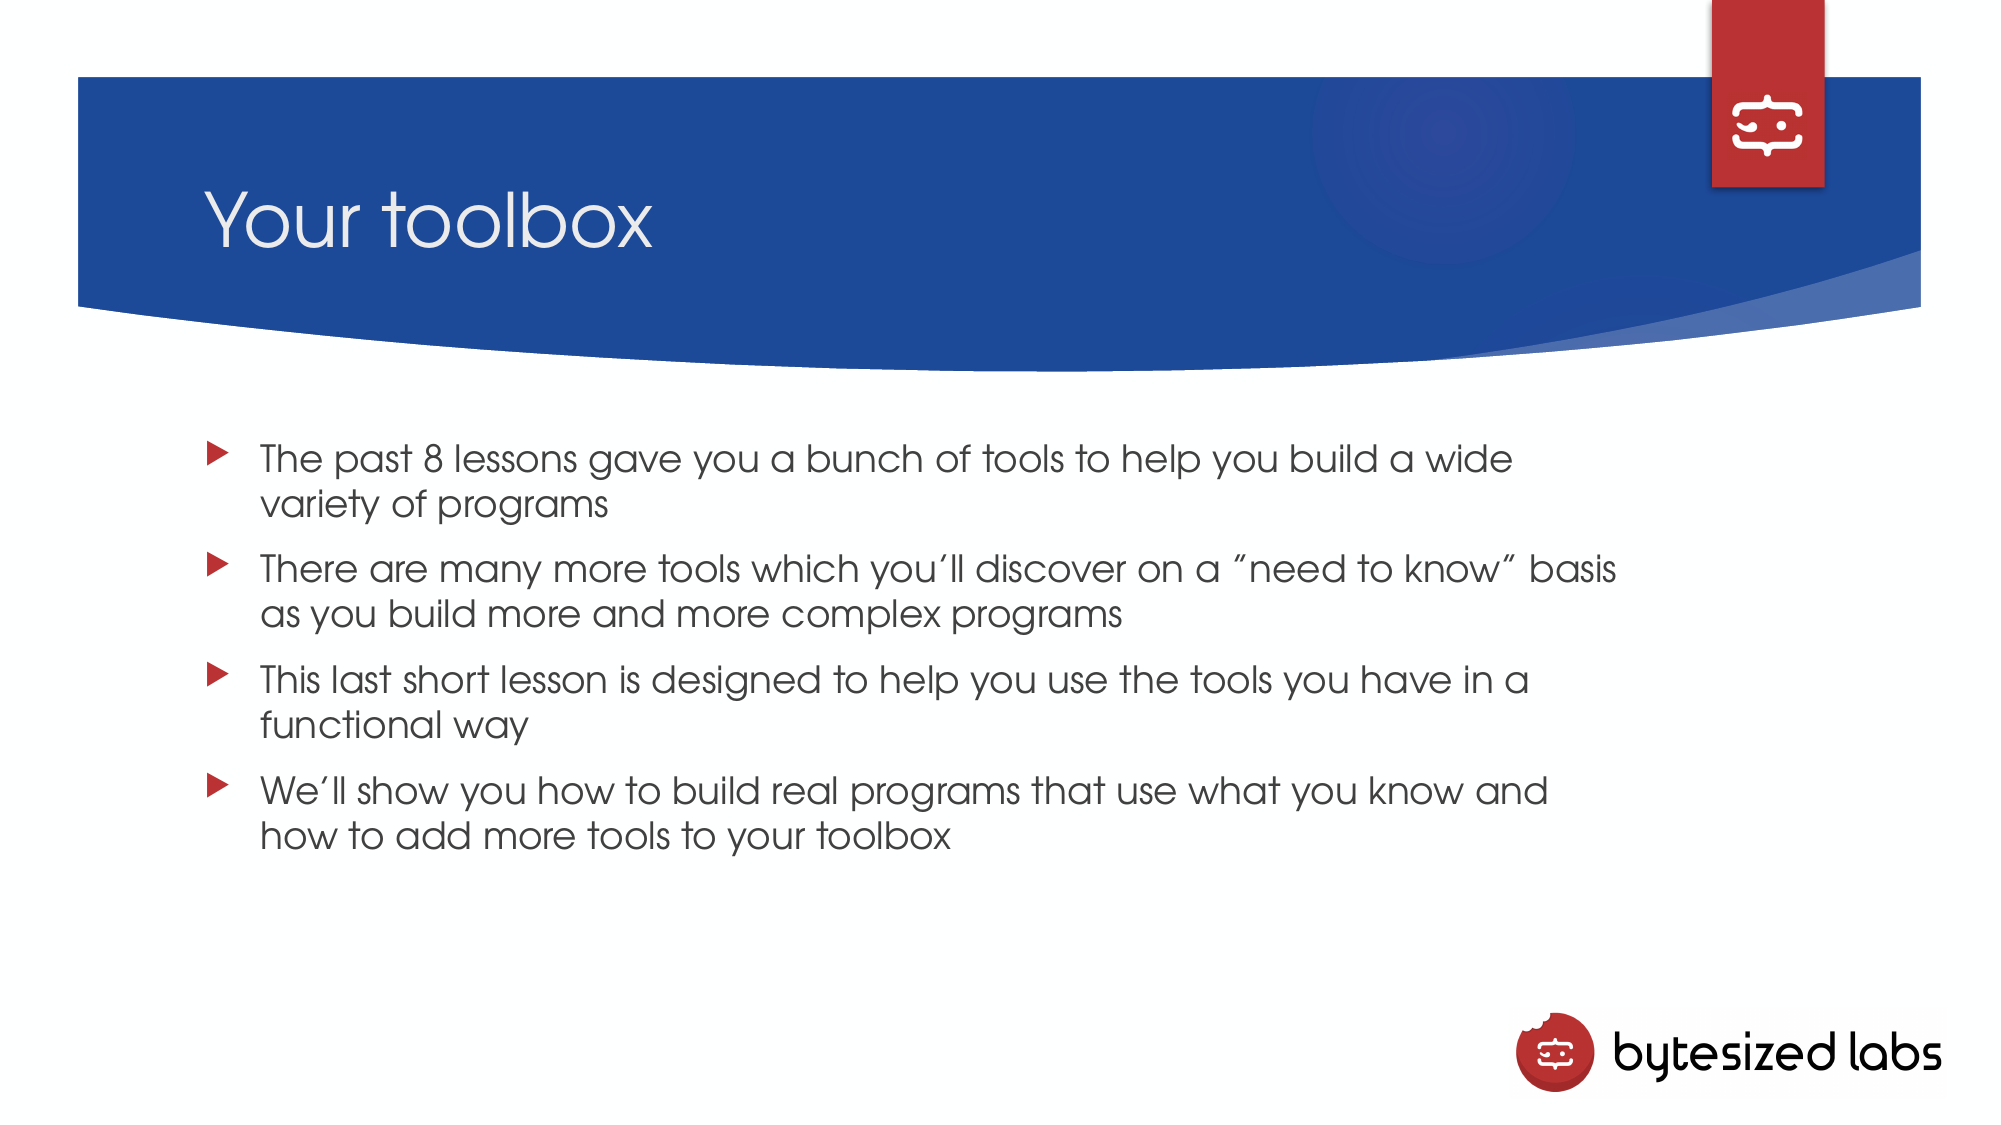

# Your toolbox
The past 8 lessons gave you a bunch of tools to help you build a wide variety of programs
There are many more tools which you’ll discover on a ”need to know” basis as you build more and more complex programs
This last short lesson is designed to help you use the tools you have in a functional way
We’ll show you how to build real programs that use what you know and how to add more tools to your toolbox